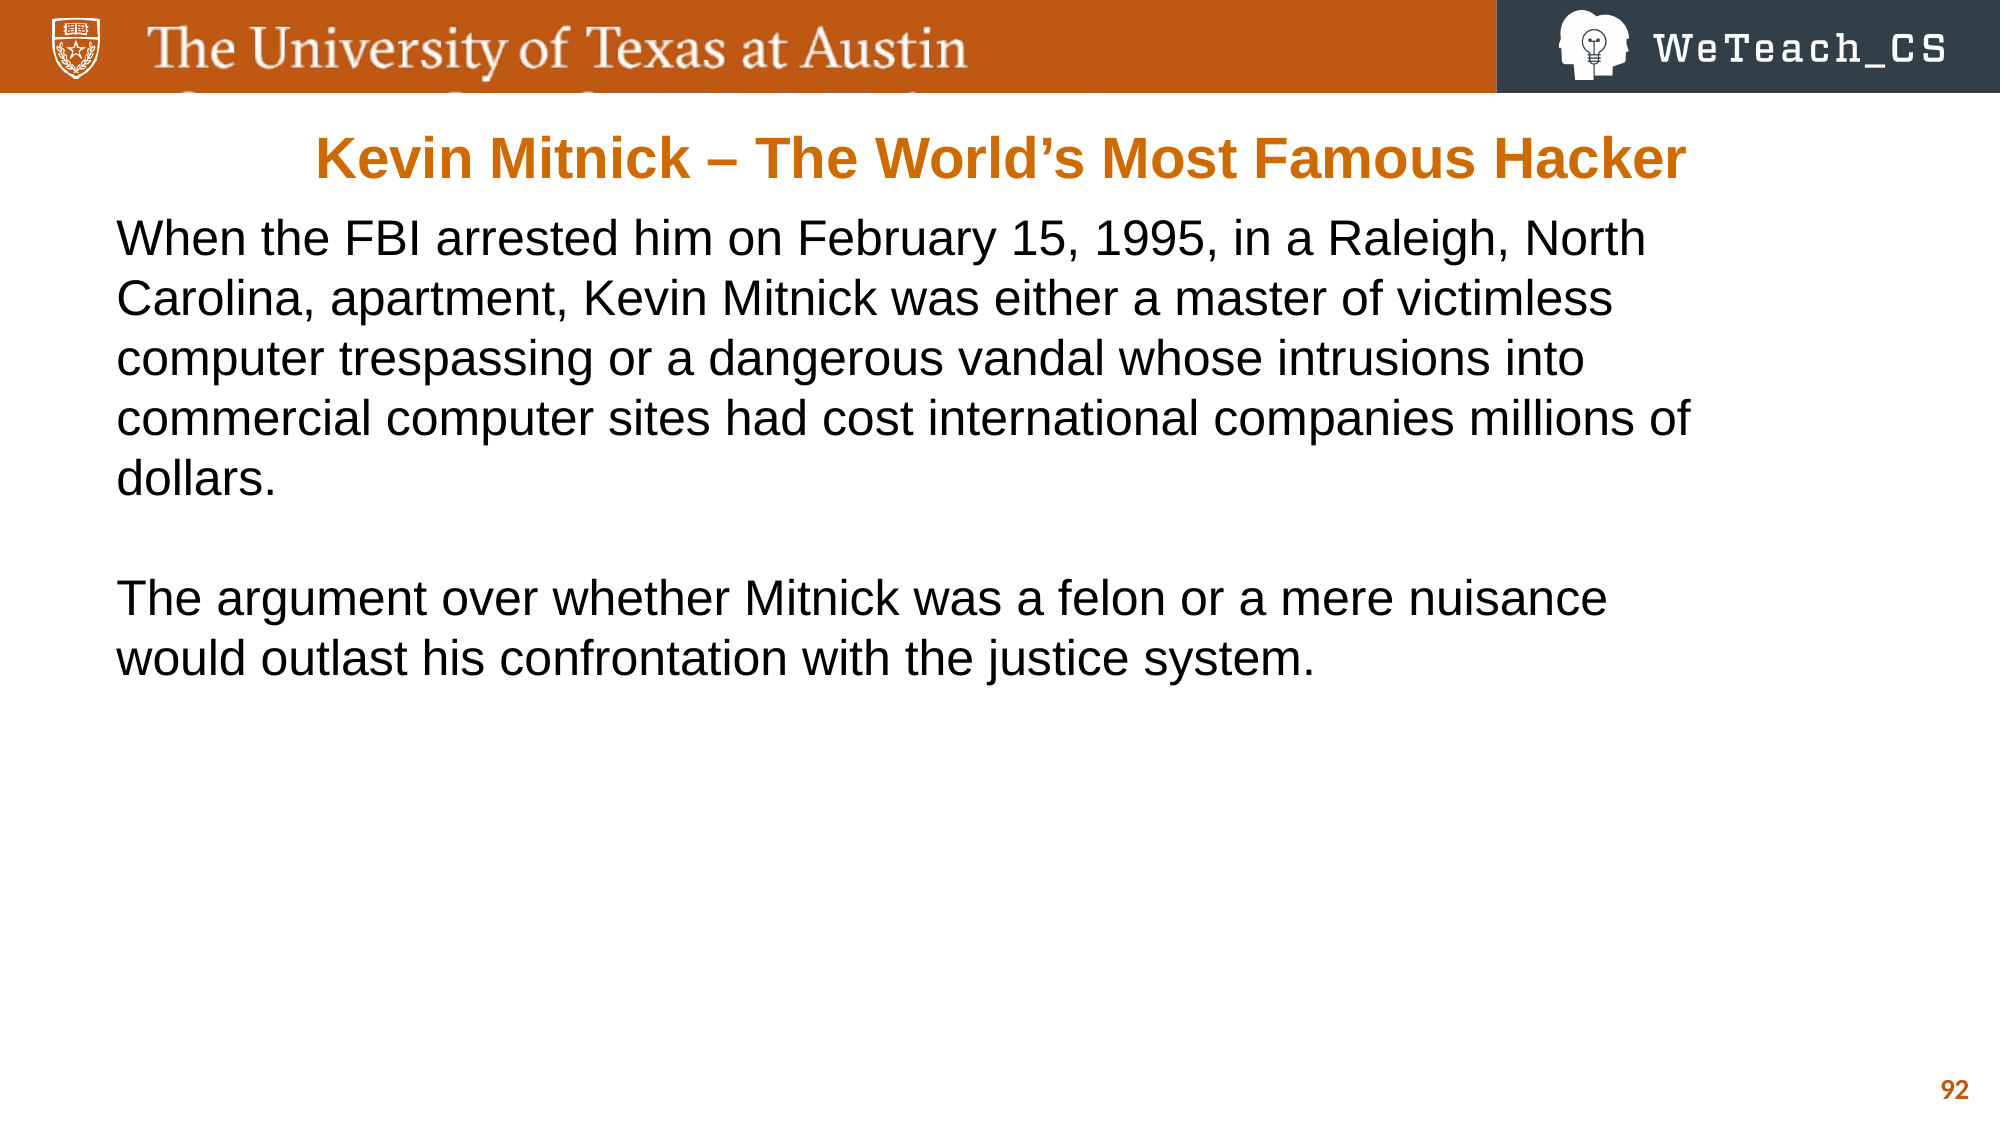

Kevin Mitnick – The World’s Most Famous Hacker
When the FBI arrested him on February 15, 1995, in a Raleigh, North Carolina, apartment, Kevin Mitnick was either a master of victimless computer trespassing or a dangerous vandal whose intrusions into commercial computer sites had cost international companies millions of dollars.

The argument over whether Mitnick was a felon or a mere nuisance would outlast his confrontation with the justice system.